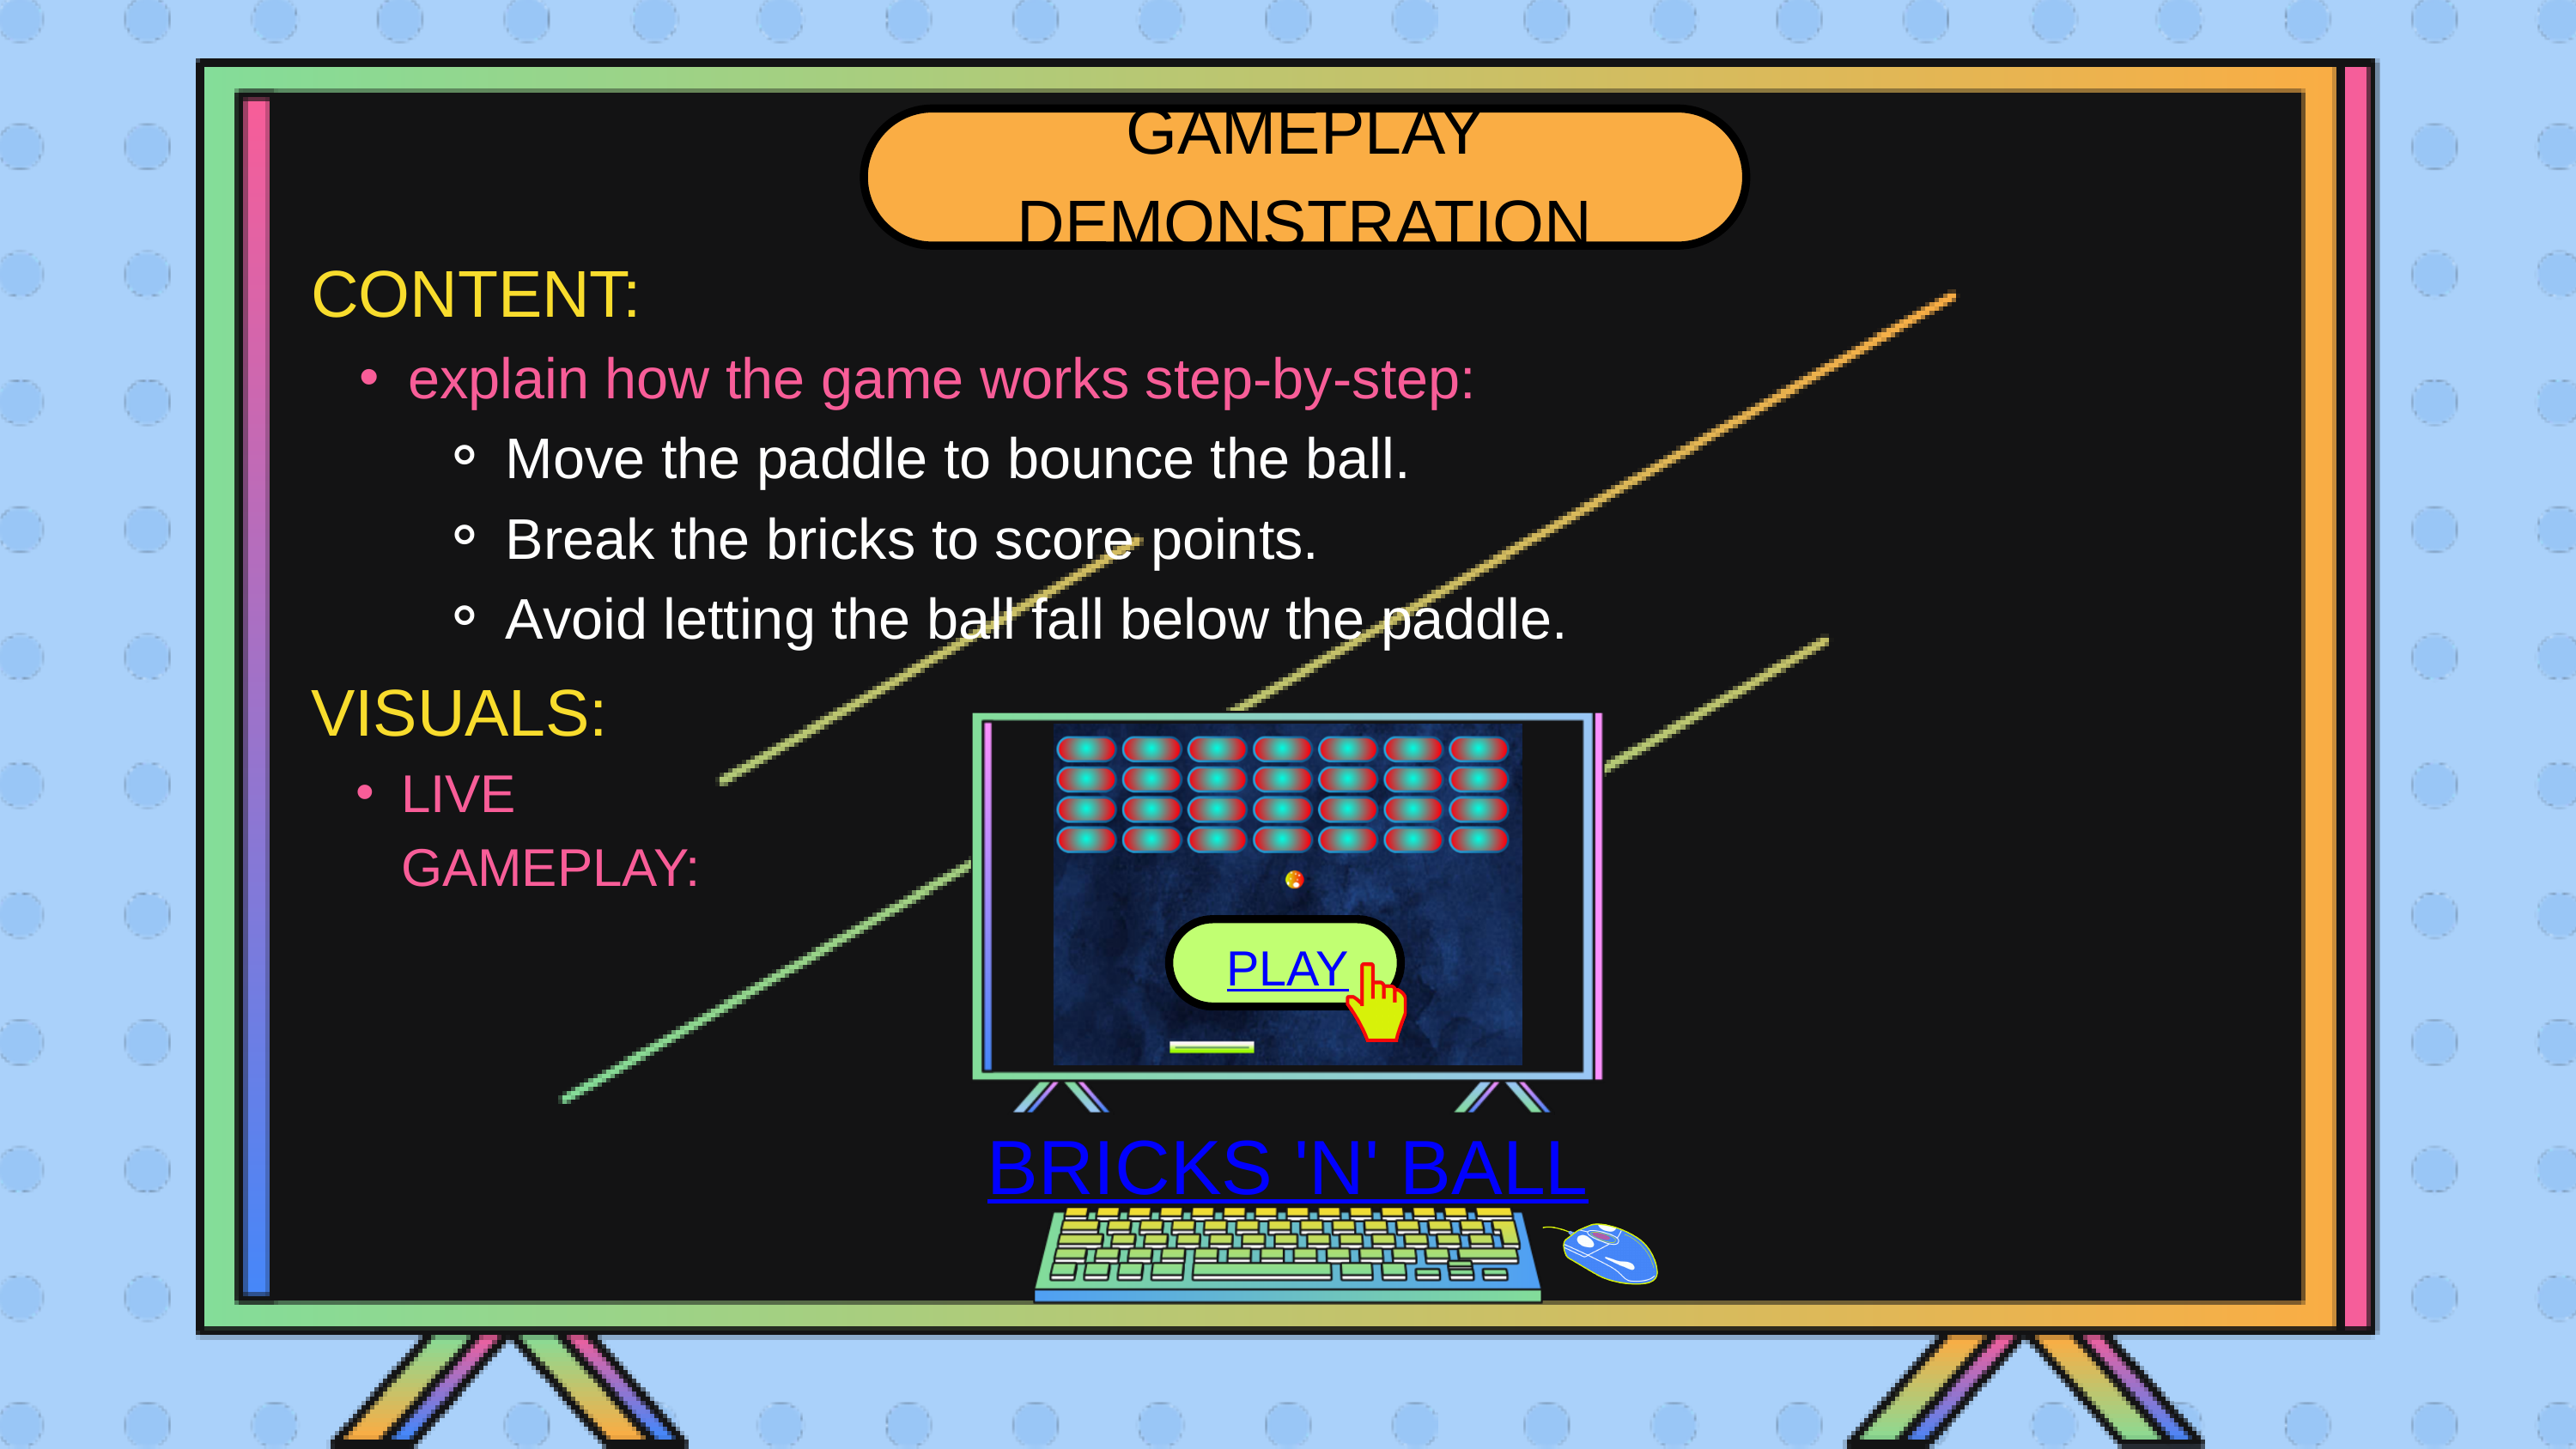

GAMEPLAY DEMONSTRATION
CONTENT:
explain how the game works step-by-step:
Move the paddle to bounce the ball.
Break the bricks to score points.
Avoid letting the ball fall below the paddle.
VISUALS:
LIVE GAMEPLAY:

PLAY

BRICKS 'N' BALL